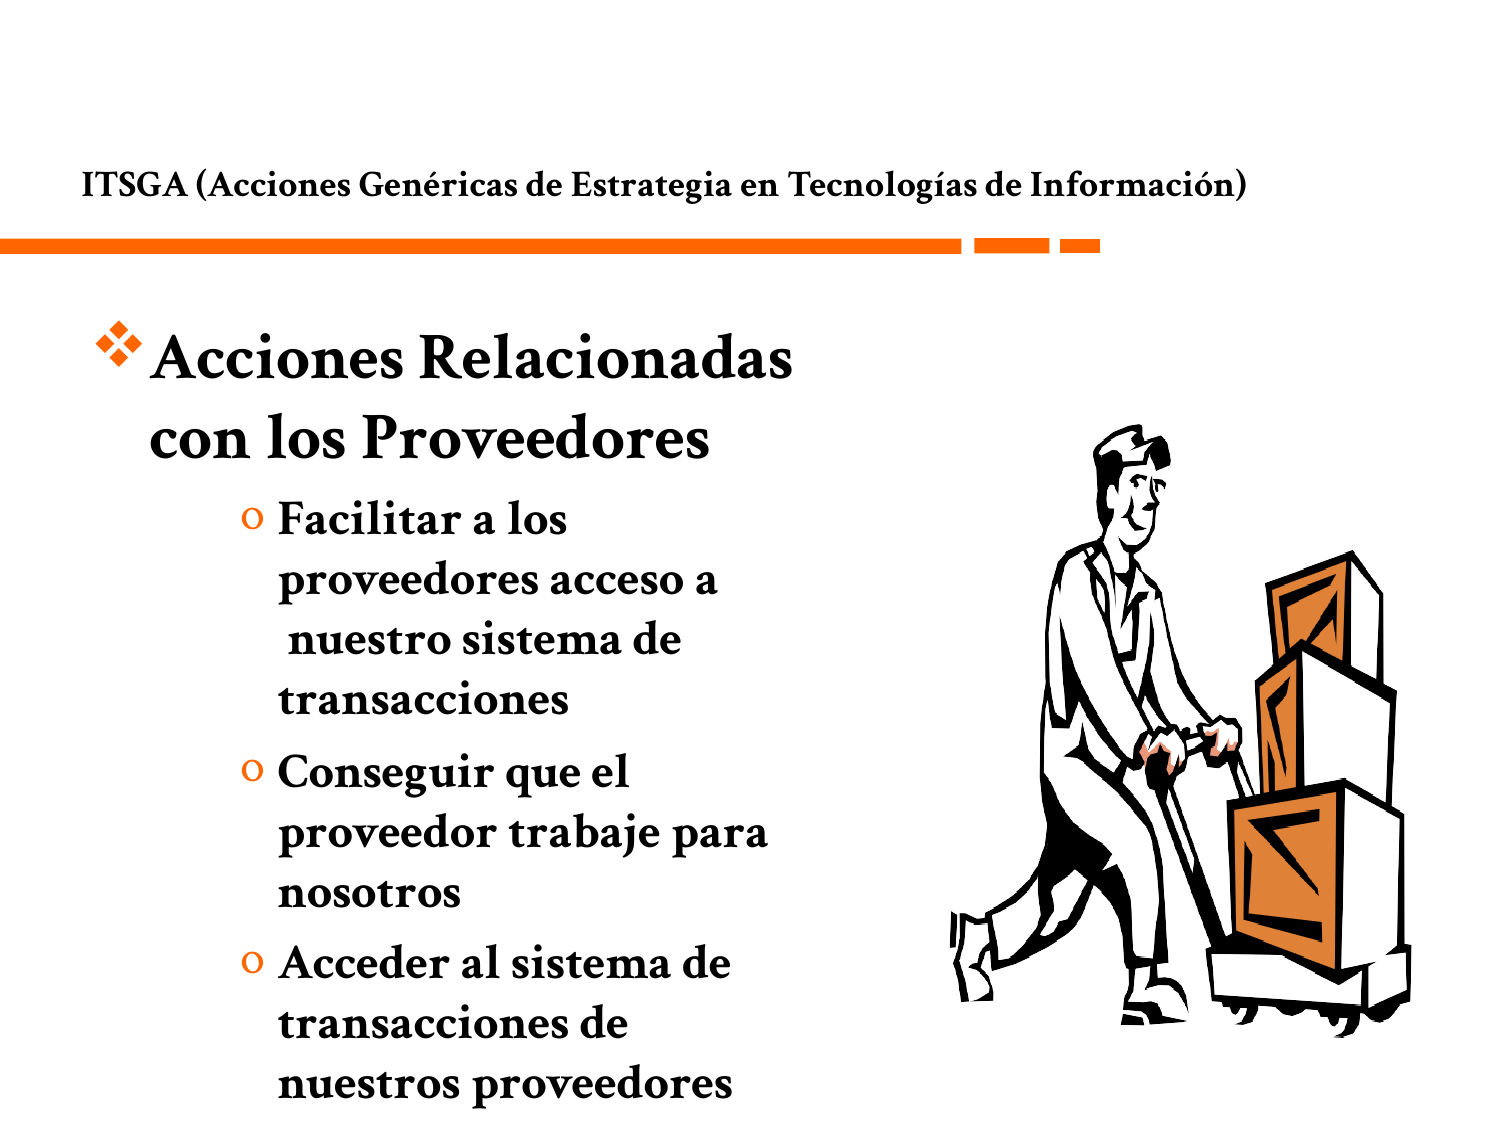

ITSGA (Acciones Genéricas de Estrategia en Tecnologías de Información)

Acciones Relacionadas con los Proveedores
Facilitar a los proveedores acceso a  nuestro sistema de transacciones
Conseguir que el proveedor trabaje para  nosotros
Acceder al sistema de transacciones de  nuestros proveedores